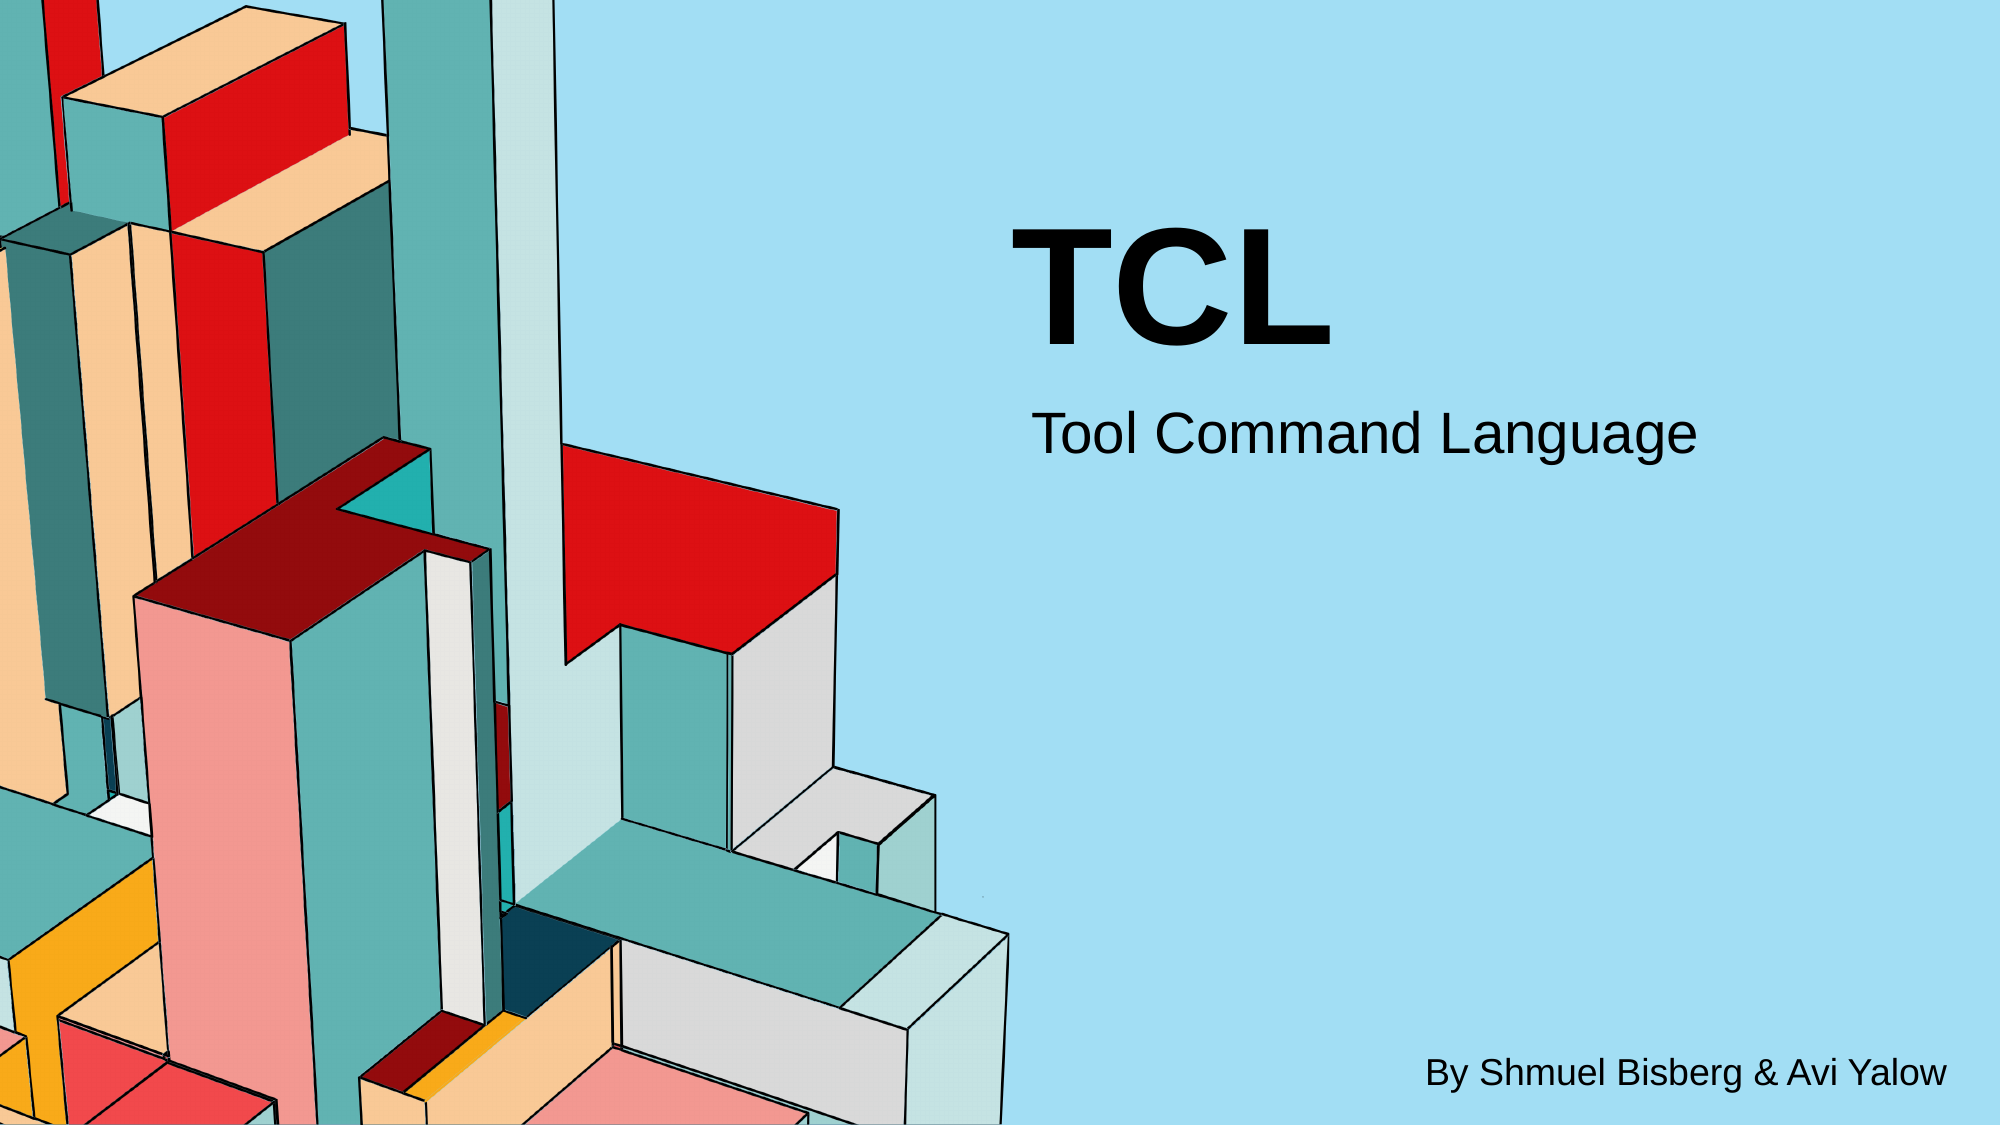

# TCL
 Tool Command Language
By Shmuel Bisberg & Avi Yalow